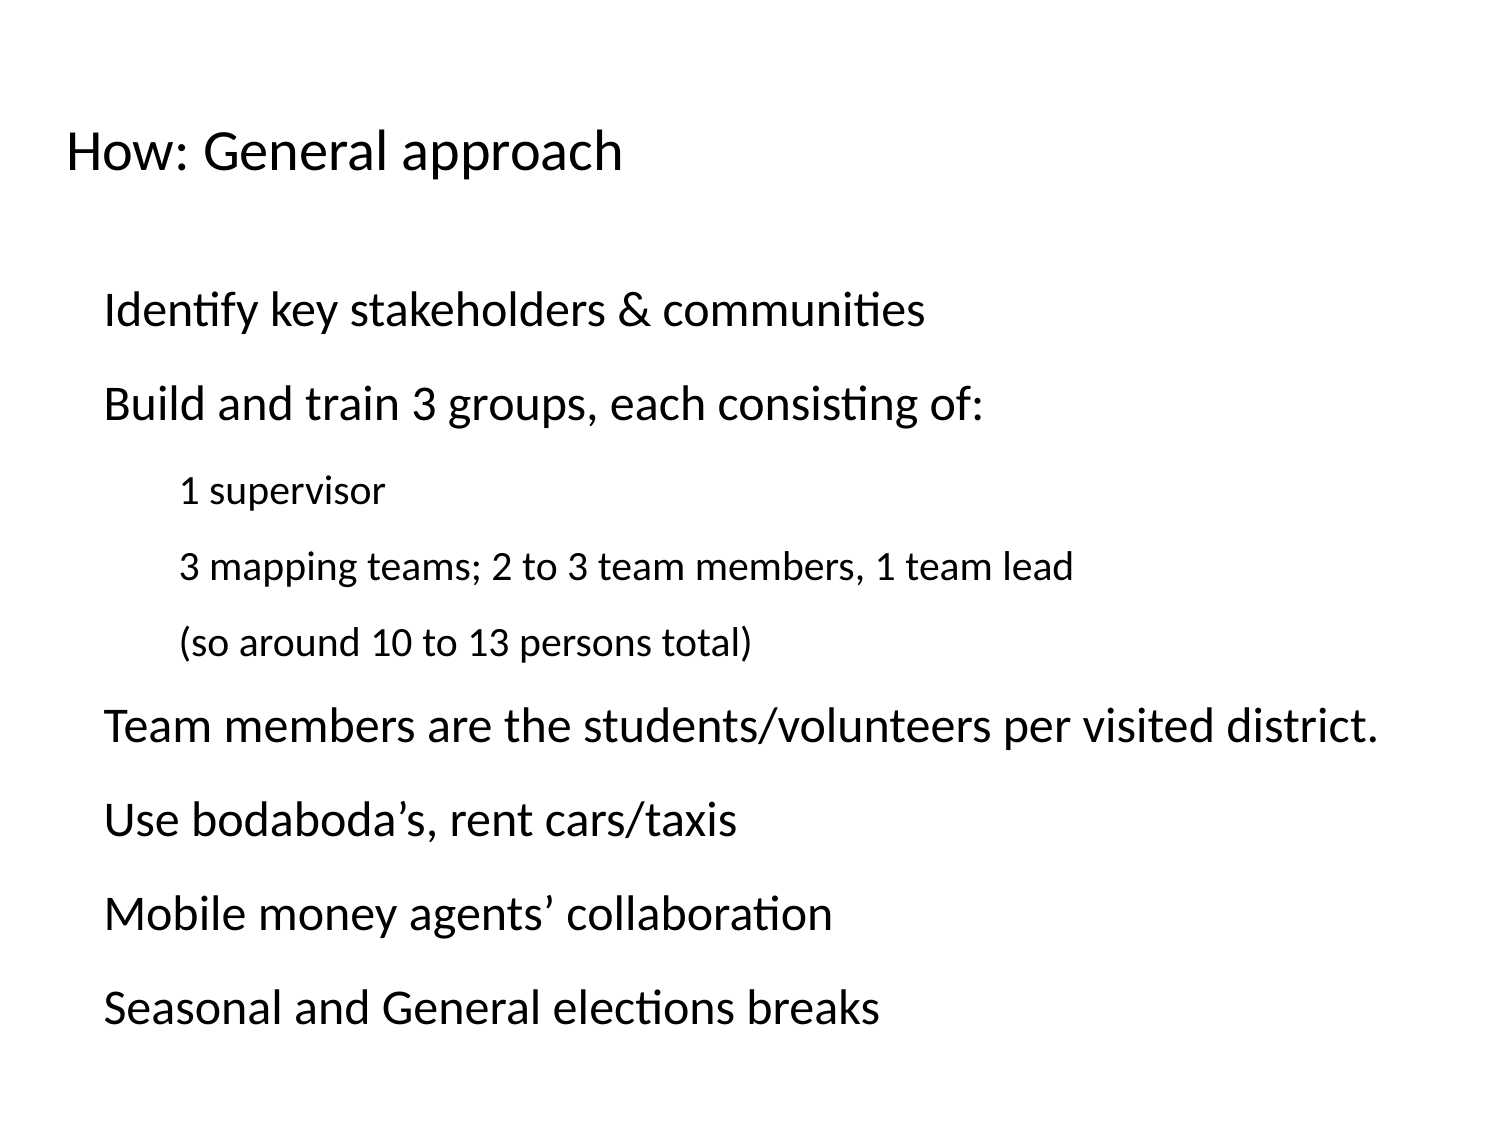

# How: General approach
Identify key stakeholders & communities
Build and train 3 groups, each consisting of:
1 supervisor
3 mapping teams; 2 to 3 team members, 1 team lead
(so around 10 to 13 persons total)
Team members are the students/volunteers per visited district.
Use bodaboda’s, rent cars/taxis
Mobile money agents’ collaboration
Seasonal and General elections breaks